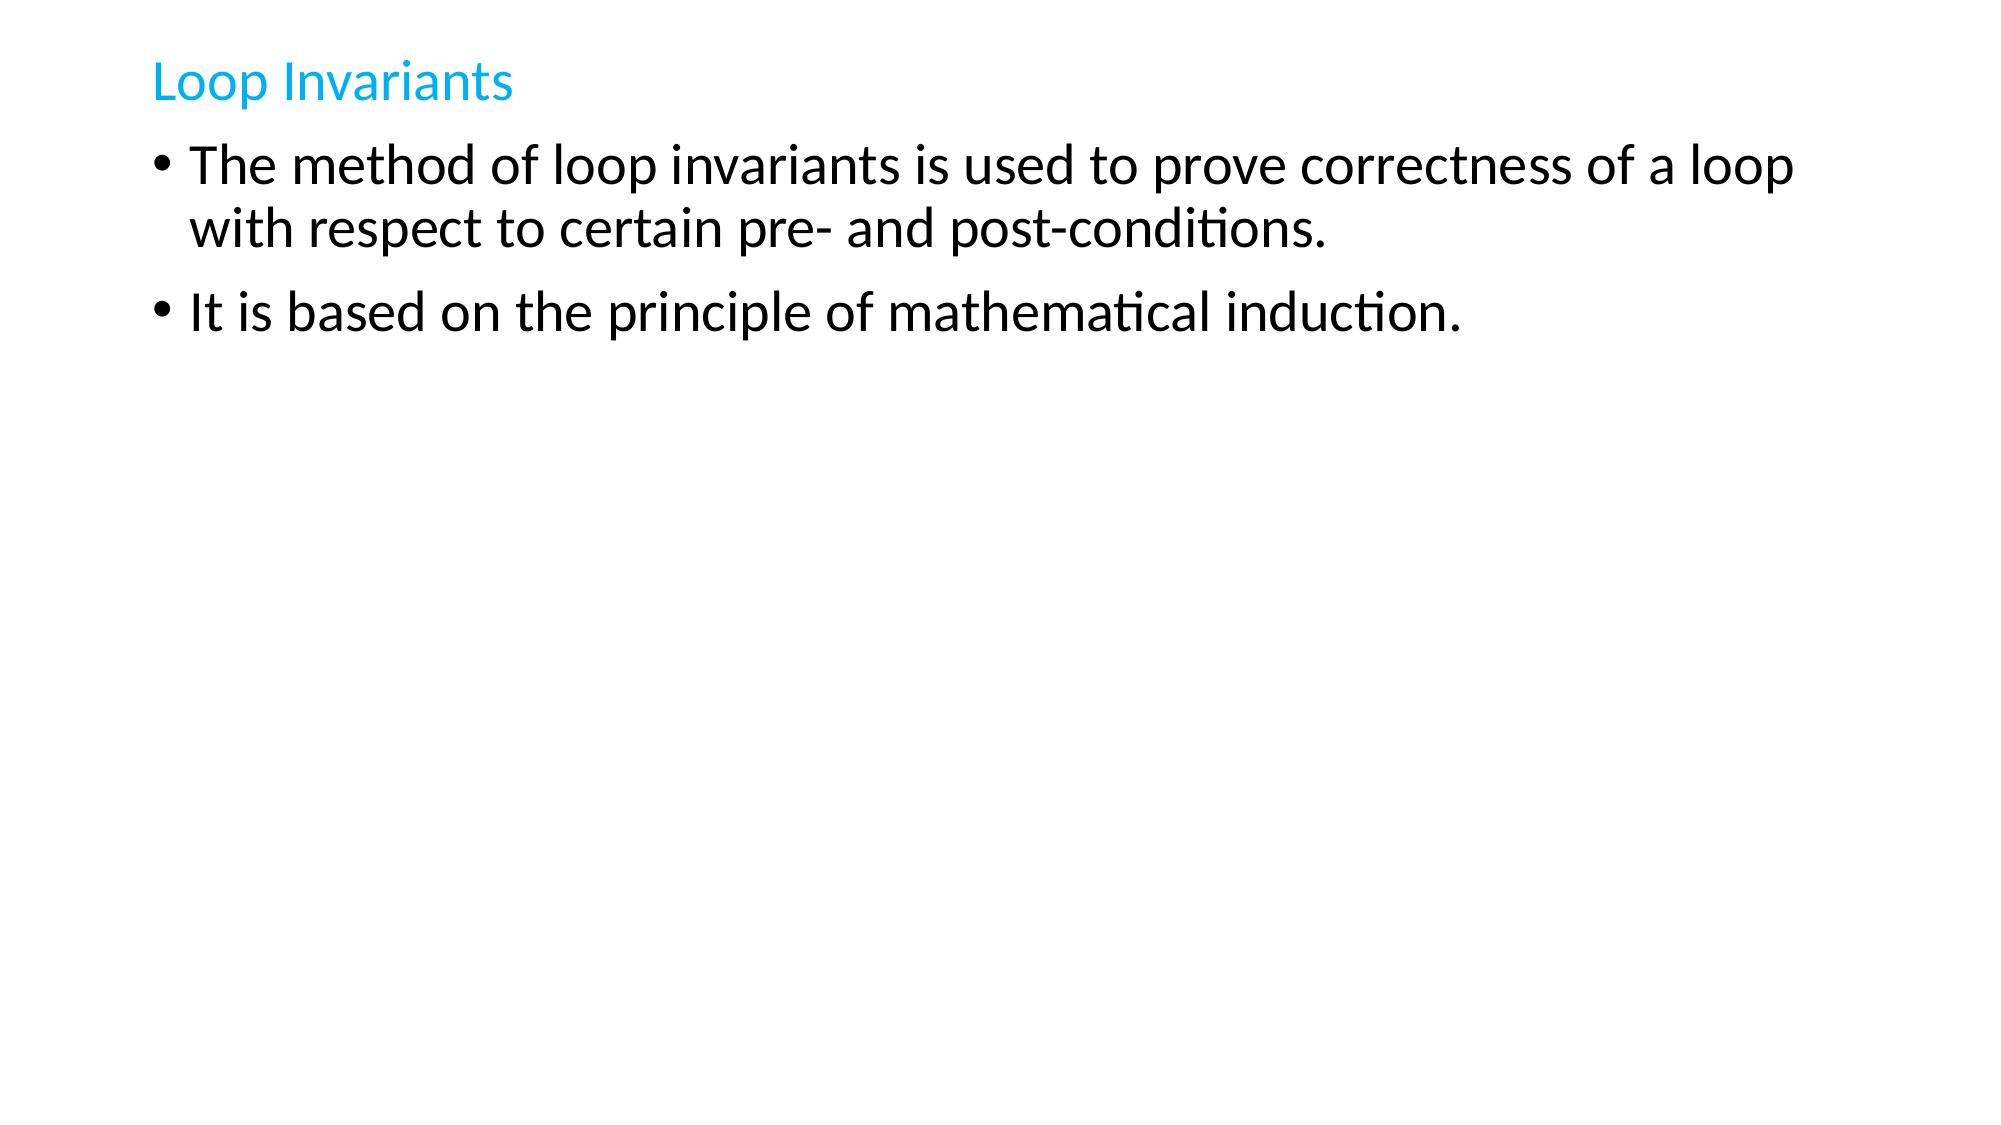

Loop Invariants
The method of loop invariants is used to prove correctness of a loop with respect to certain pre- and post-conditions.
It is based on the principle of mathematical induction.